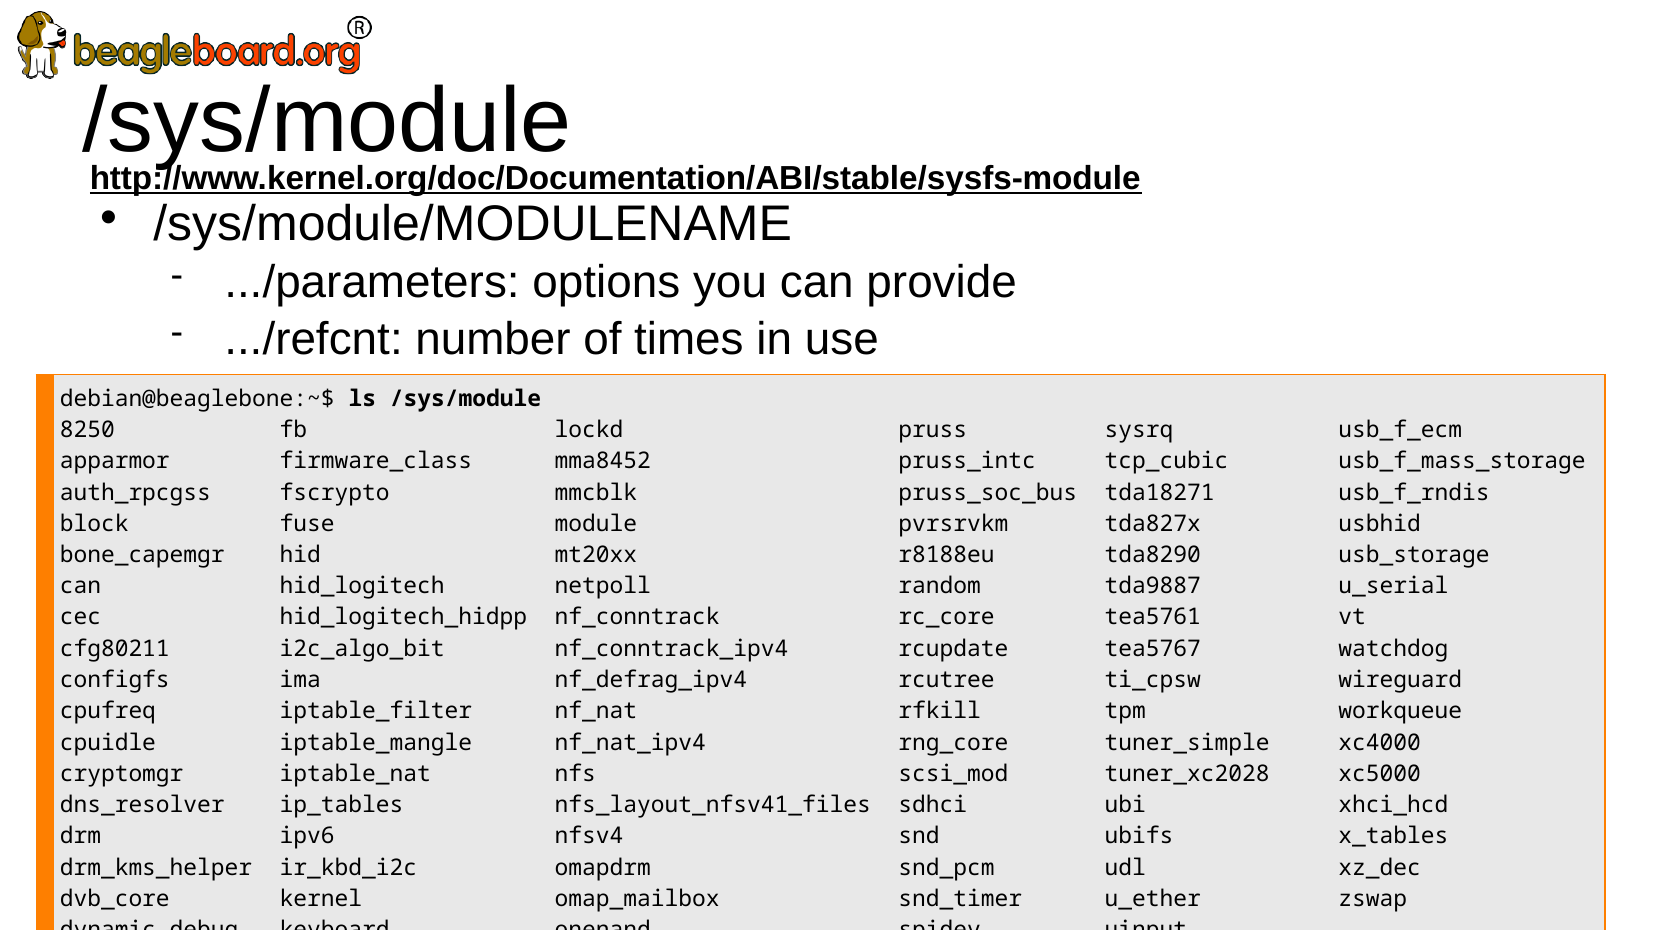

/sys/module

http://www.kernel.org/doc/Documentation/ABI/stable/sysfs-module

/sys/module/MODULENAME
.../parameters: options you can provide
.../refcnt: number of times in use
| debian@beaglebone:~$ ls /sys/module 8250 fb lockd pruss sysrq usb\_f\_ecm apparmor firmware\_class mma8452 pruss\_intc tcp\_cubic usb\_f\_mass\_storage auth\_rpcgss fscrypto mmcblk pruss\_soc\_bus tda18271 usb\_f\_rndis block fuse module pvrsrvkm tda827x usbhid bone\_capemgr hid mt20xx r8188eu tda8290 usb\_storage can hid\_logitech netpoll random tda9887 u\_serial cec hid\_logitech\_hidpp nf\_conntrack rc\_core tea5761 vt cfg80211 i2c\_algo\_bit nf\_conntrack\_ipv4 rcupdate tea5767 watchdog configfs ima nf\_defrag\_ipv4 rcutree ti\_cpsw wireguard cpufreq iptable\_filter nf\_nat rfkill tpm workqueue cpuidle iptable\_mangle nf\_nat\_ipv4 rng\_core tuner\_simple xc4000 cryptomgr iptable\_nat nfs scsi\_mod tuner\_xc2028 xc5000 dns\_resolver ip\_tables nfs\_layout\_nfsv41\_files sdhci ubi xhci\_hcd drm ipv6 nfsv4 snd ubifs x\_tables drm\_kms\_helper ir\_kbd\_i2c omapdrm snd\_pcm udl xz\_dec dvb\_core kernel omap\_mailbox snd\_timer u\_ether zswap dynamic\_debug keyboard onenand spidev uinput eeprom\_93cx6 leds\_pwm overlay spurious uio ehci\_hcd libahci pinctrl\_mcp23s08 srcutree uio\_pdrv\_genirq etnaviv libata printk sunrpc usbcore evdev libcomposite pru\_rproc suspend usb\_f\_acm |
| --- |